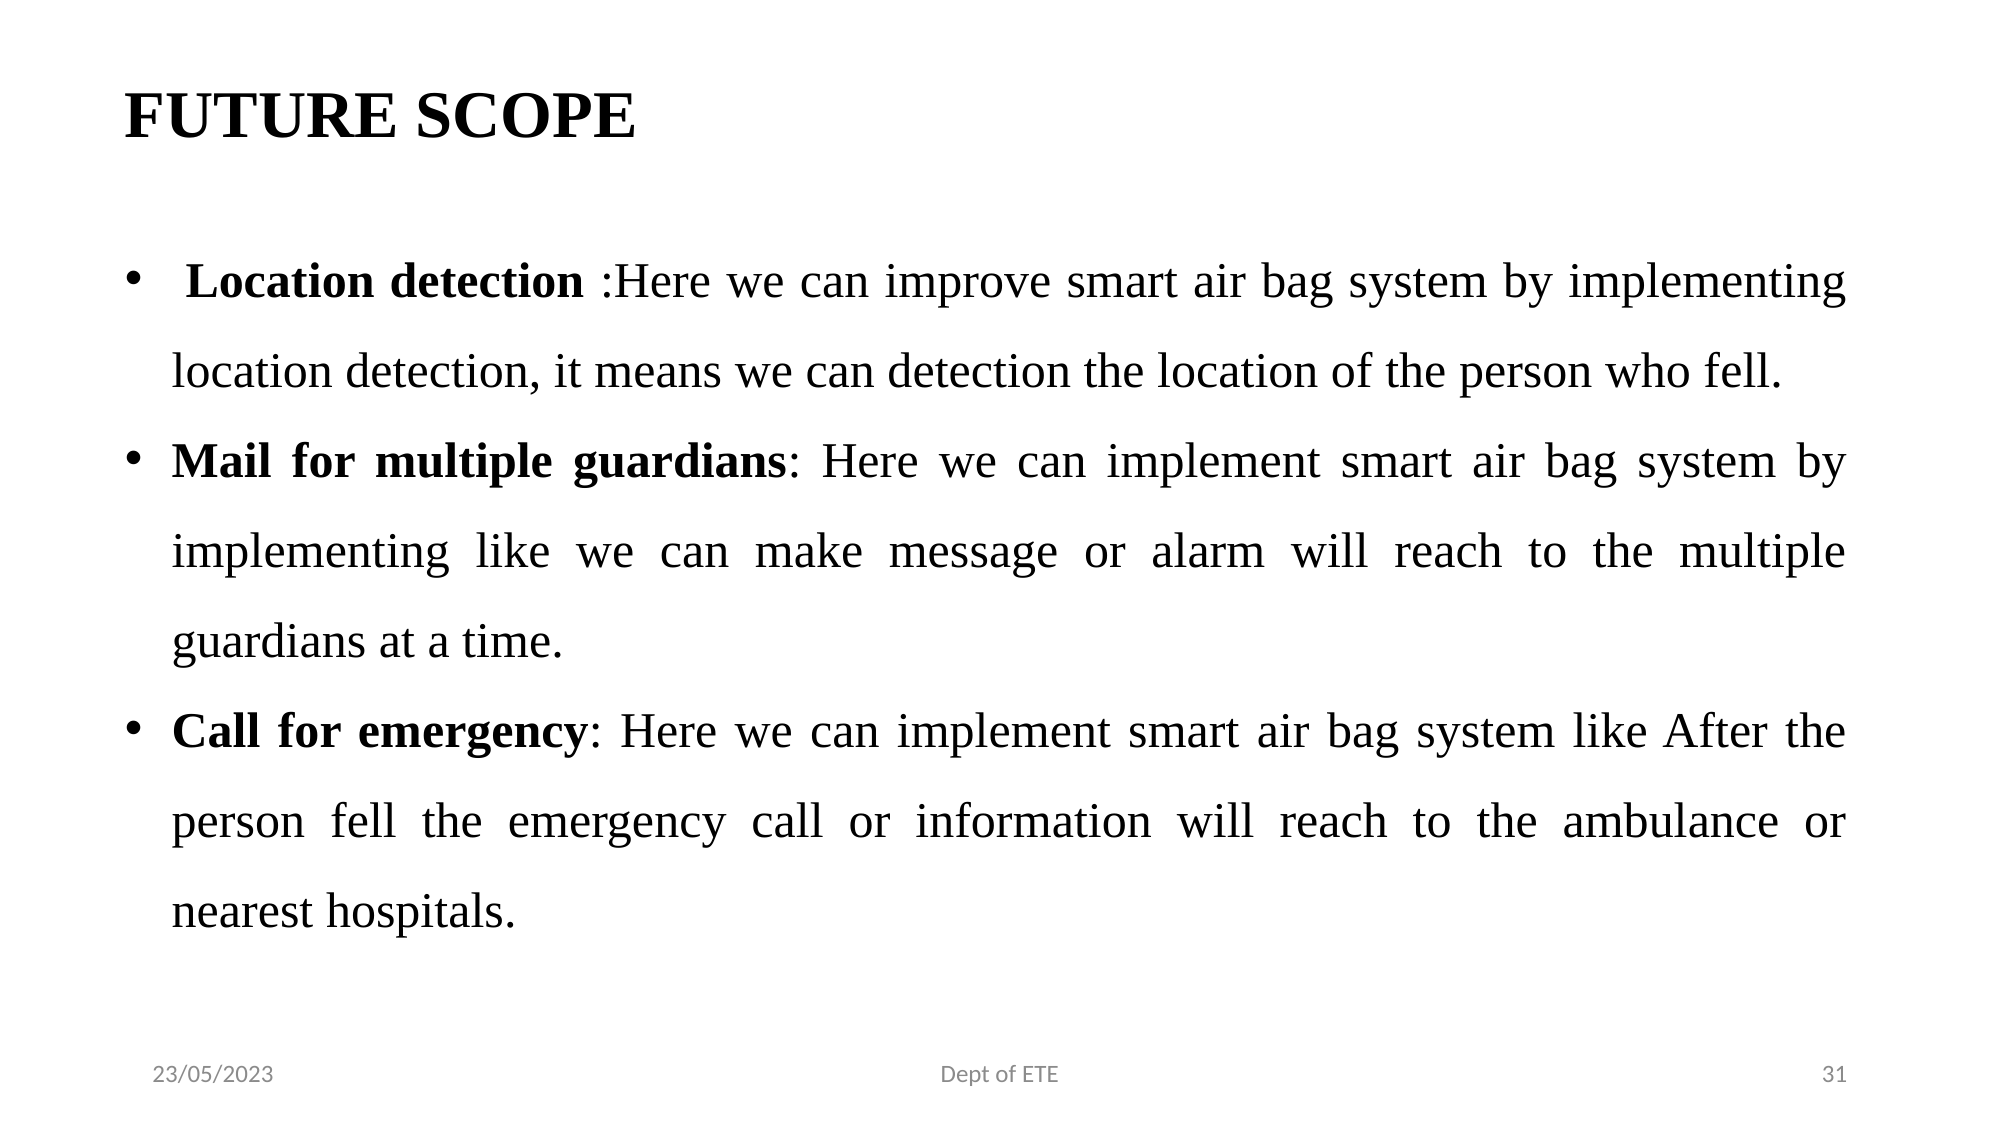

FUTURE SCOPE
 Location detection :Here we can improve smart air bag system by implementing location detection, it means we can detection the location of the person who fell.
Mail for multiple guardians: Here we can implement smart air bag system by implementing like we can make message or alarm will reach to the multiple guardians at a time.
Call for emergency: Here we can implement smart air bag system like After the person fell the emergency call or information will reach to the ambulance or nearest hospitals.
23/05/2023
Dept of ETE
31